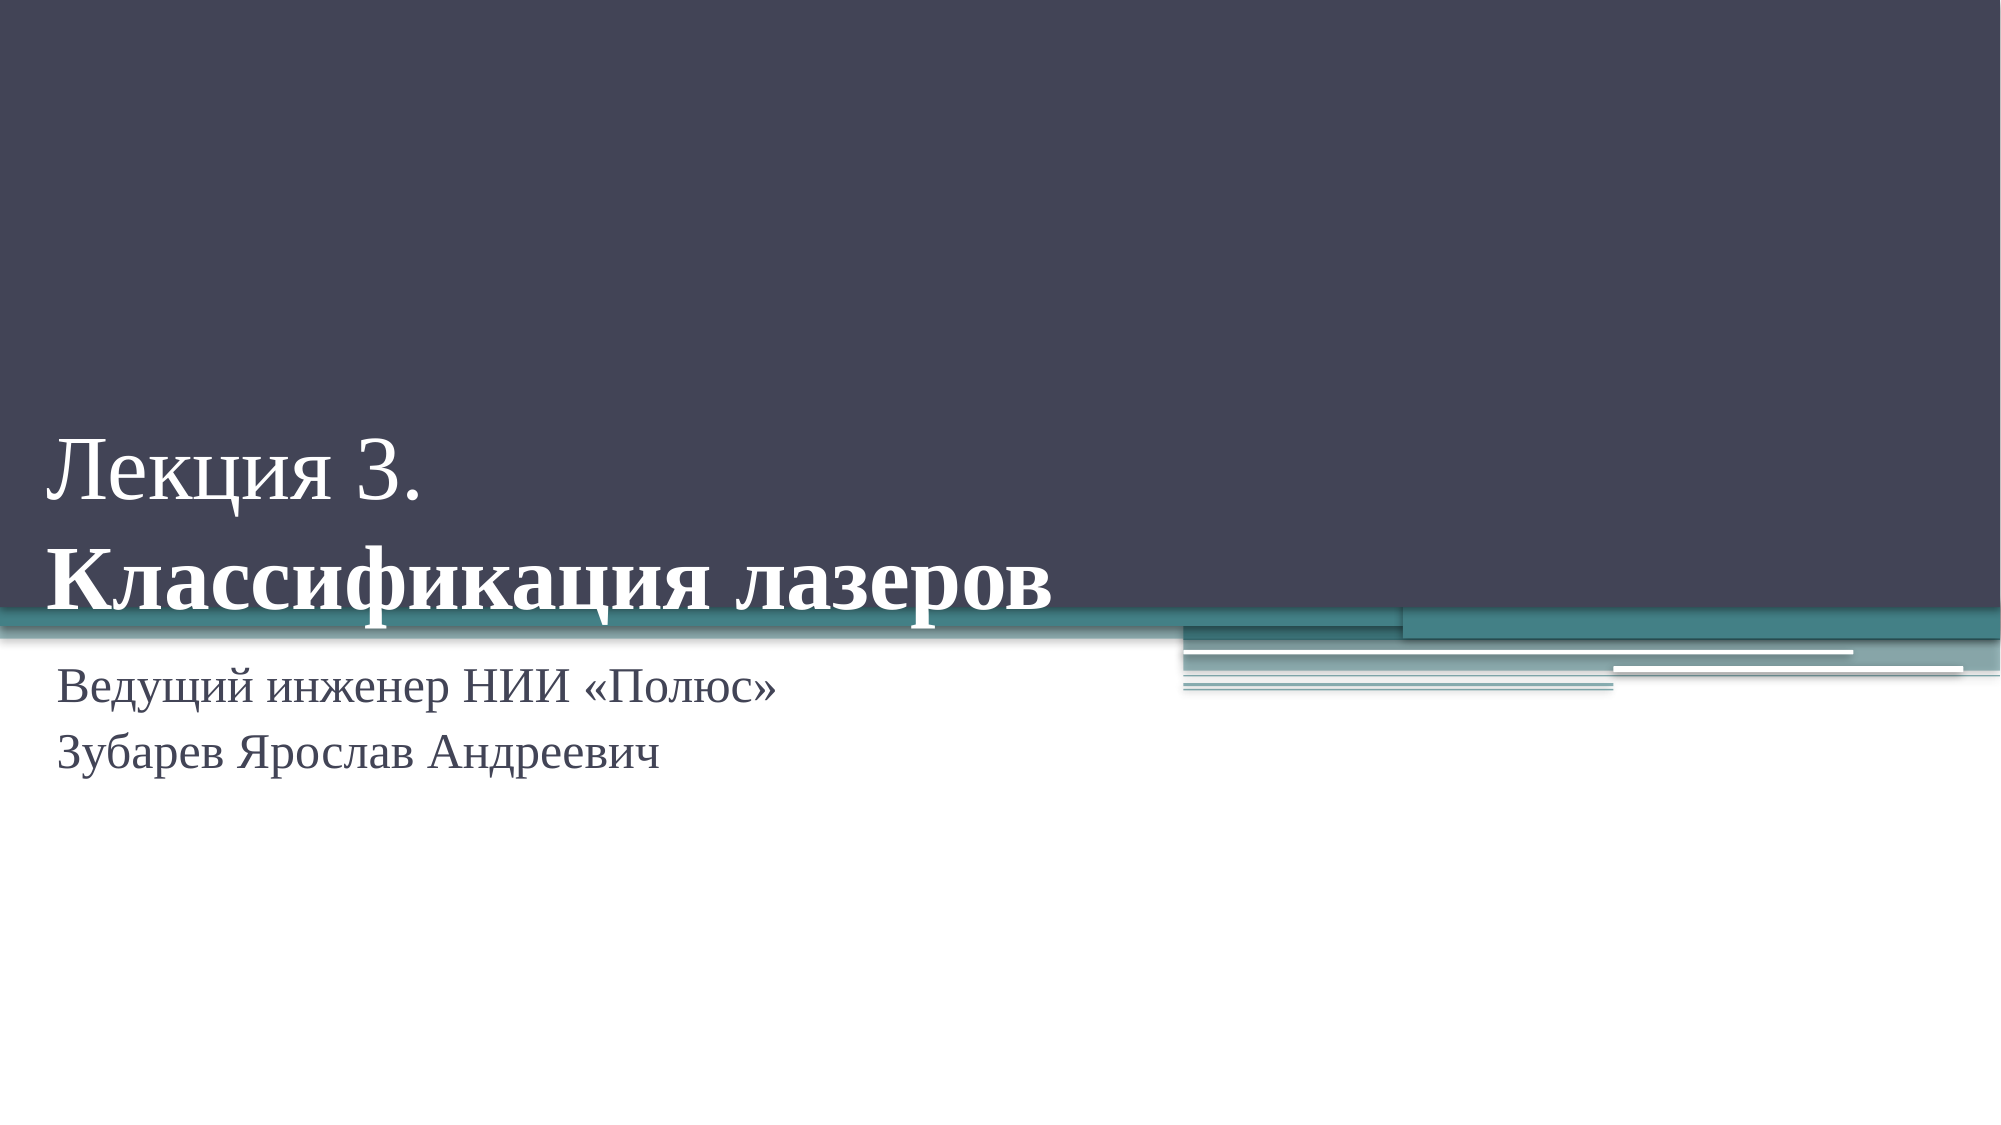

# Лекция 3. Классификация лазеров
Ведущий инженер НИИ «Полюс»
Зубарев Ярослав Андреевич